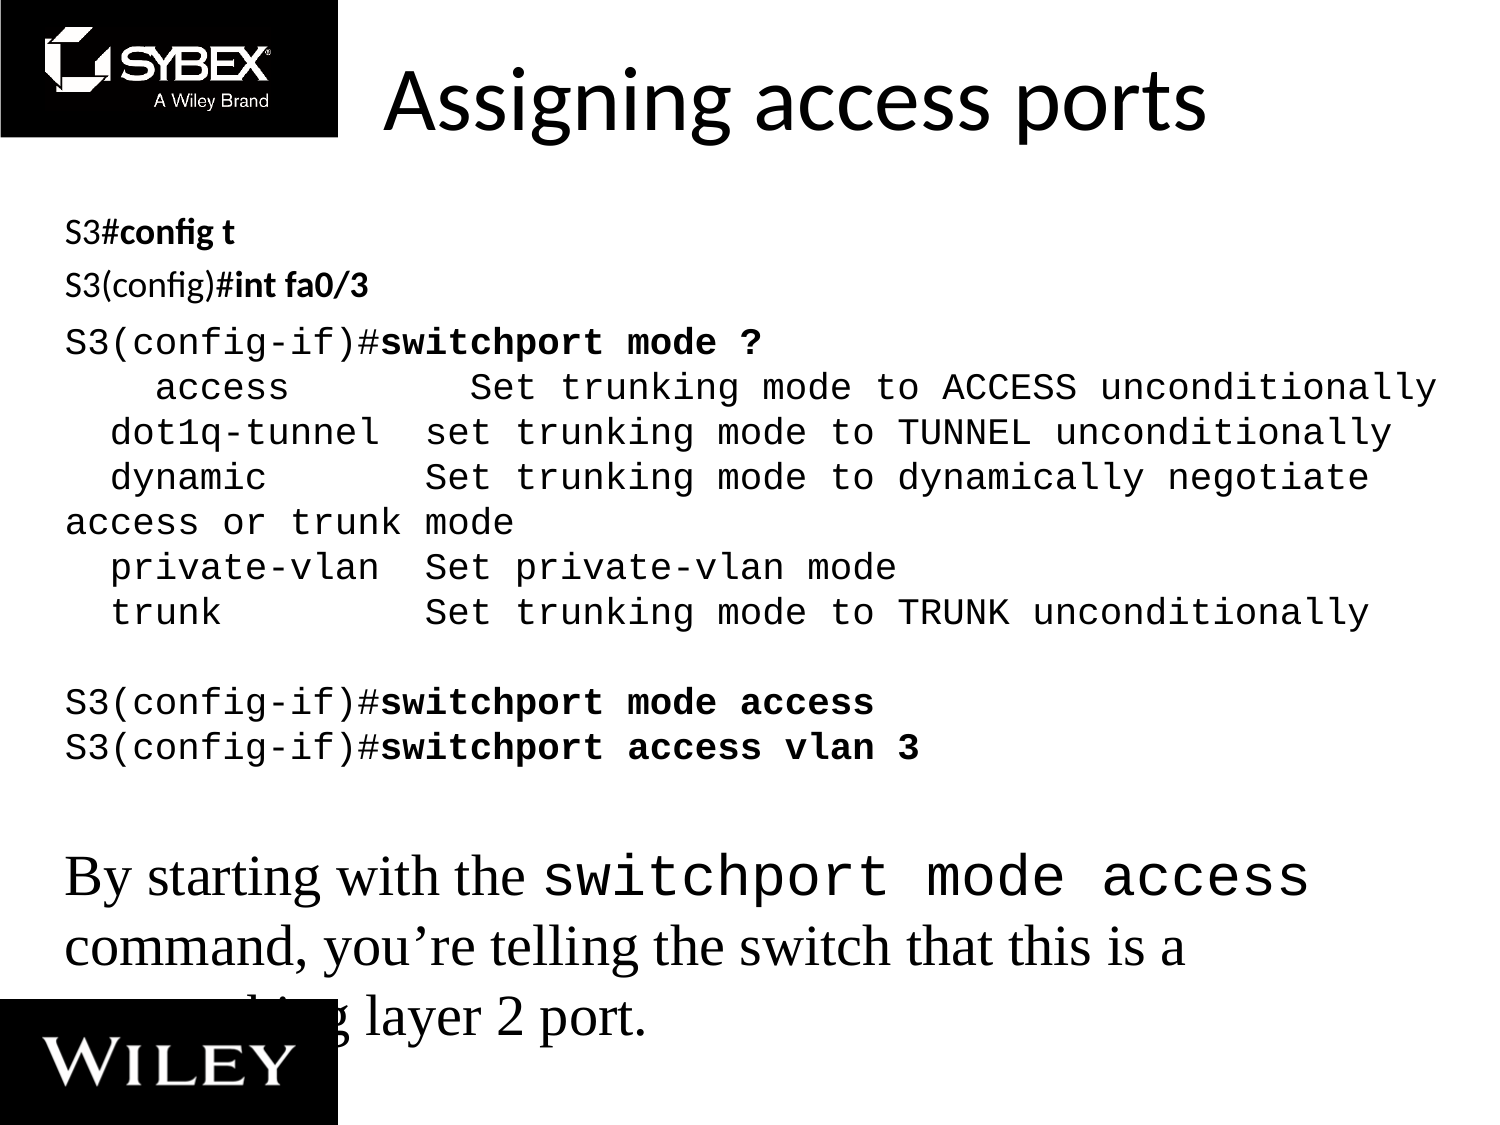

Assigning access ports
S3#config t
S3(config)#int fa0/3
S3(config-if)#switchport mode ?
    access        Set trunking mode to ACCESS unconditionally
  dot1q-tunnel  set trunking mode to TUNNEL unconditionally
  dynamic       Set trunking mode to dynamically negotiate access or trunk mode
  private-vlan  Set private-vlan mode
  trunk         Set trunking mode to TRUNK unconditionally

S3(config-if)#switchport mode access
S3(config-if)#switchport access vlan 3

By starting with the switchport mode access command, you’re telling the switch that this is a nontrunking layer 2 port.